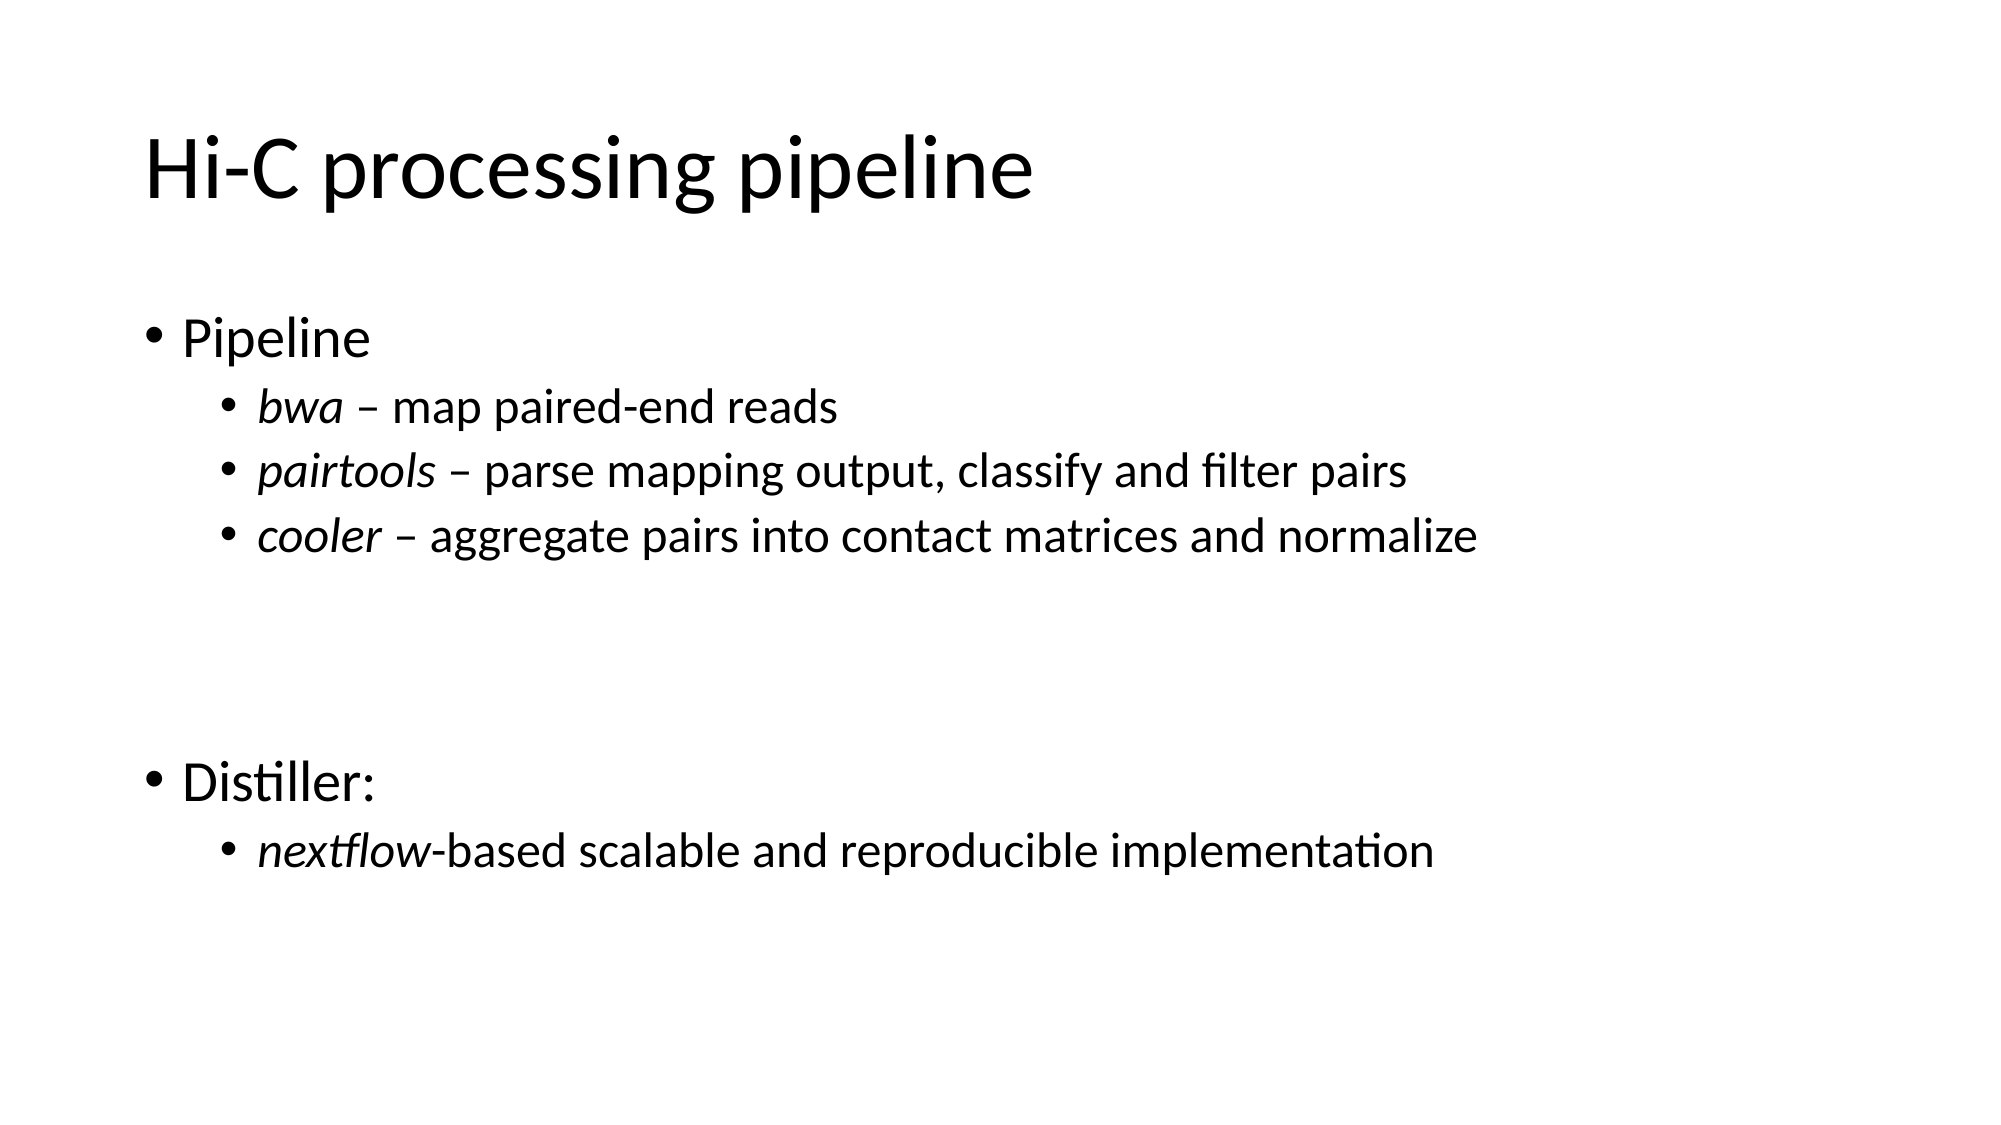

# Hi-C processing pipeline
Pipeline
bwa – map paired-end reads
pairtools – parse mapping output, classify and filter pairs
cooler – aggregate pairs into contact matrices and normalize

Distiller:
nextflow-based scalable and reproducible implementation
12